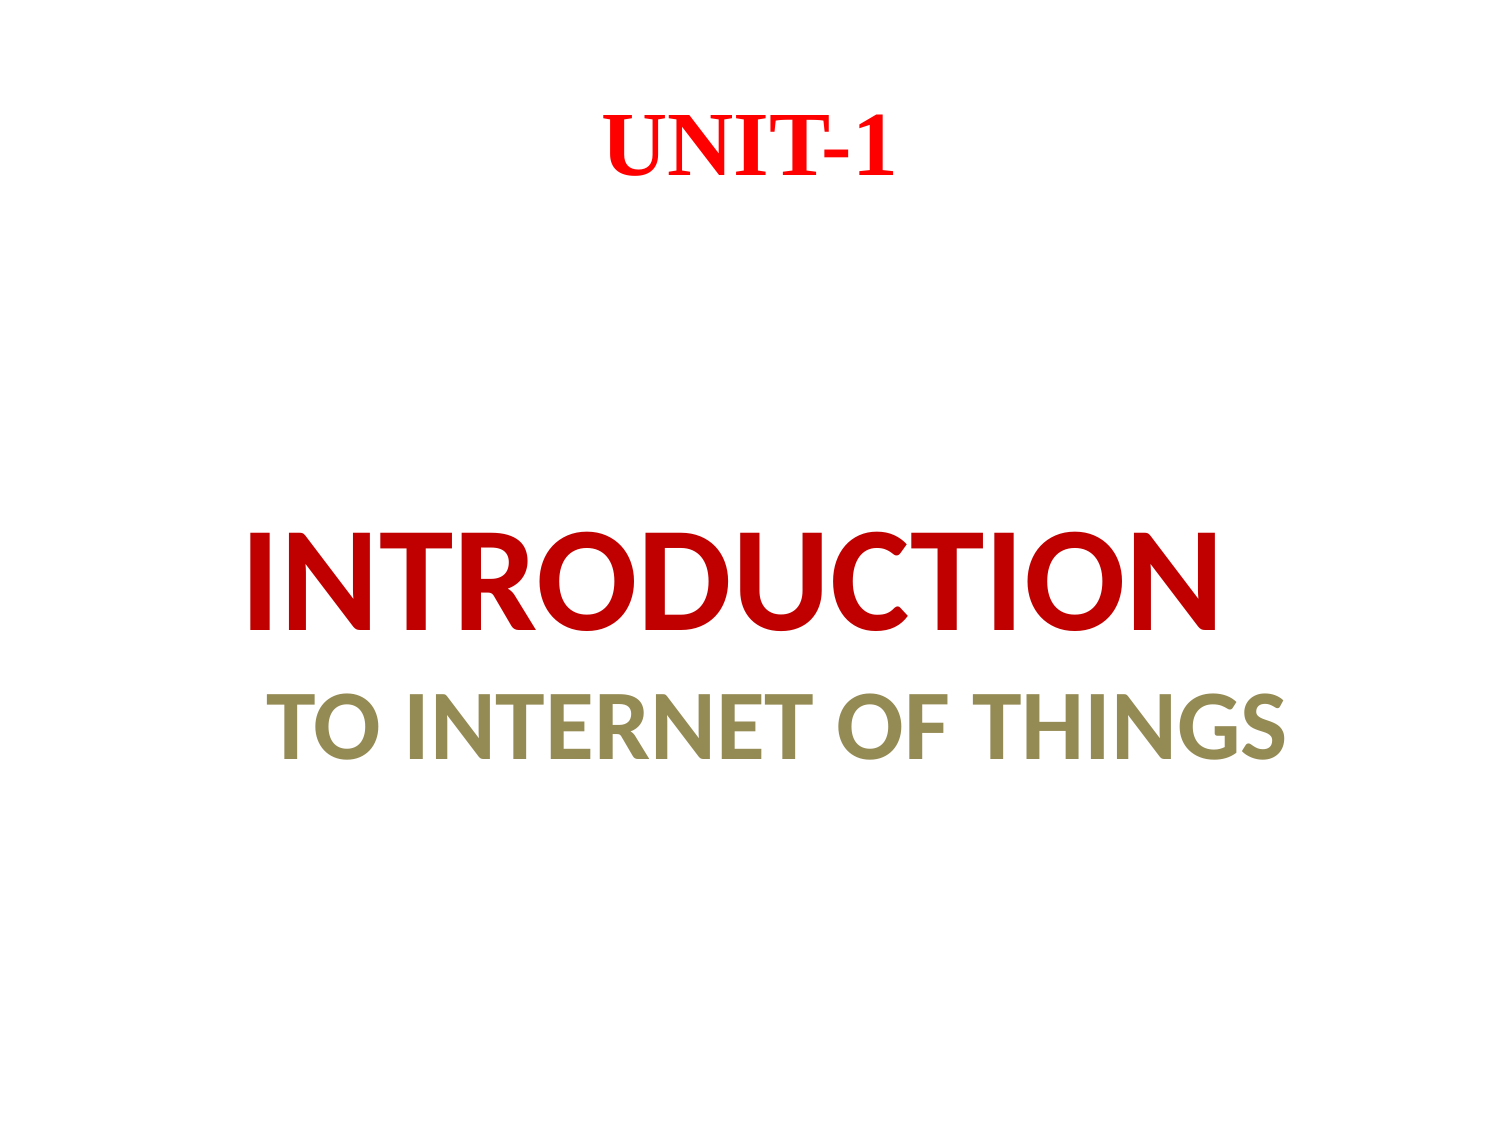

# UNIT-1

INTRODUCTION
TO INTERNET OF THINGS